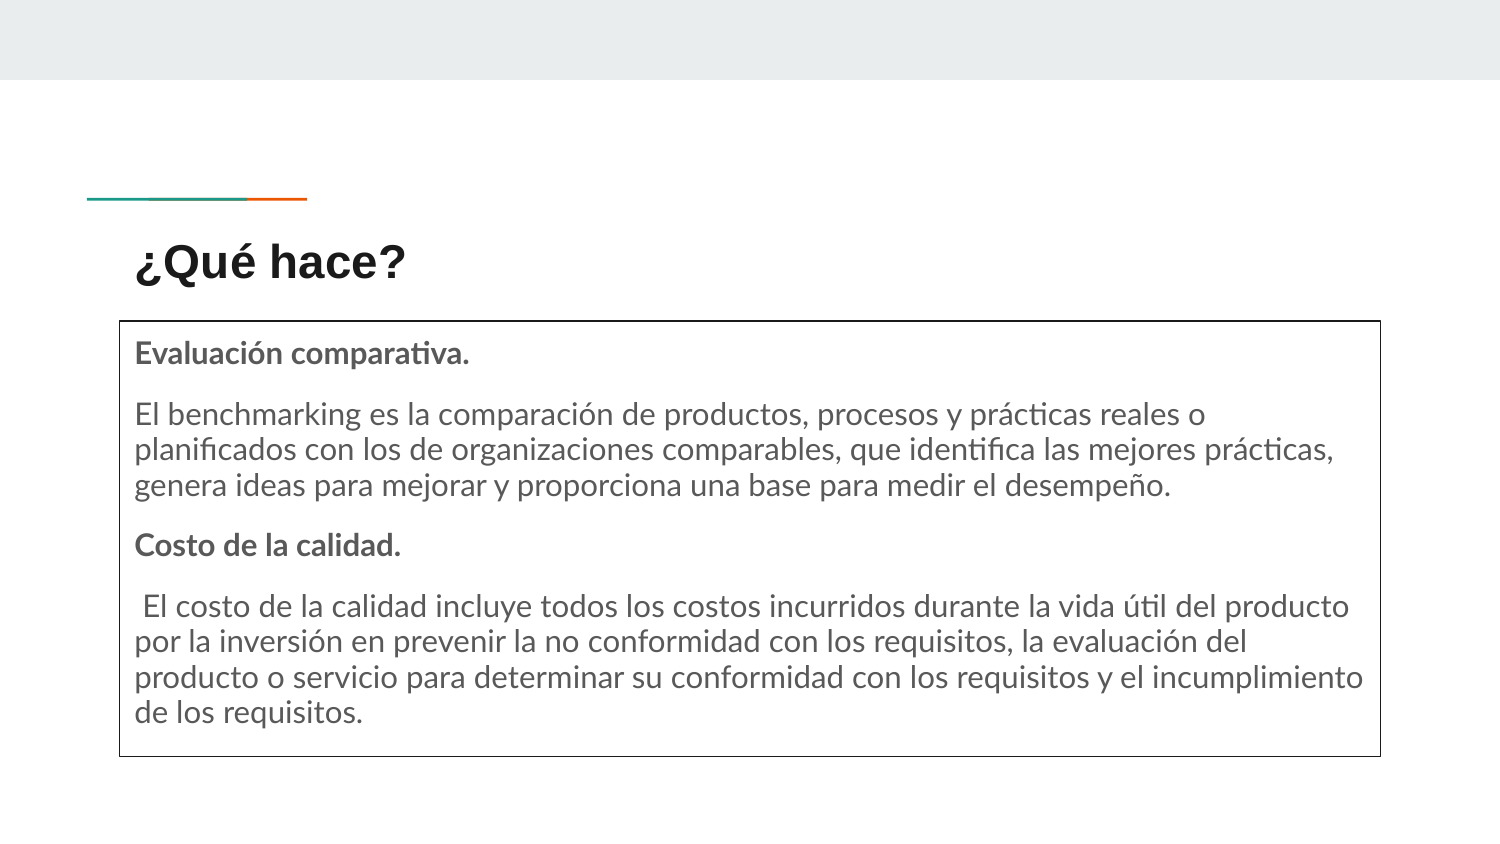

# ¿Qué hace?
Evaluación comparativa.
El benchmarking es la comparación de productos, procesos y prácticas reales o planificados con los de organizaciones comparables, que identifica las mejores prácticas, genera ideas para mejorar y proporciona una base para medir el desempeño.
Costo de la calidad.
 El costo de la calidad incluye todos los costos incurridos durante la vida útil del producto por la inversión en prevenir la no conformidad con los requisitos, la evaluación del producto o servicio para determinar su conformidad con los requisitos y el incumplimiento de los requisitos.